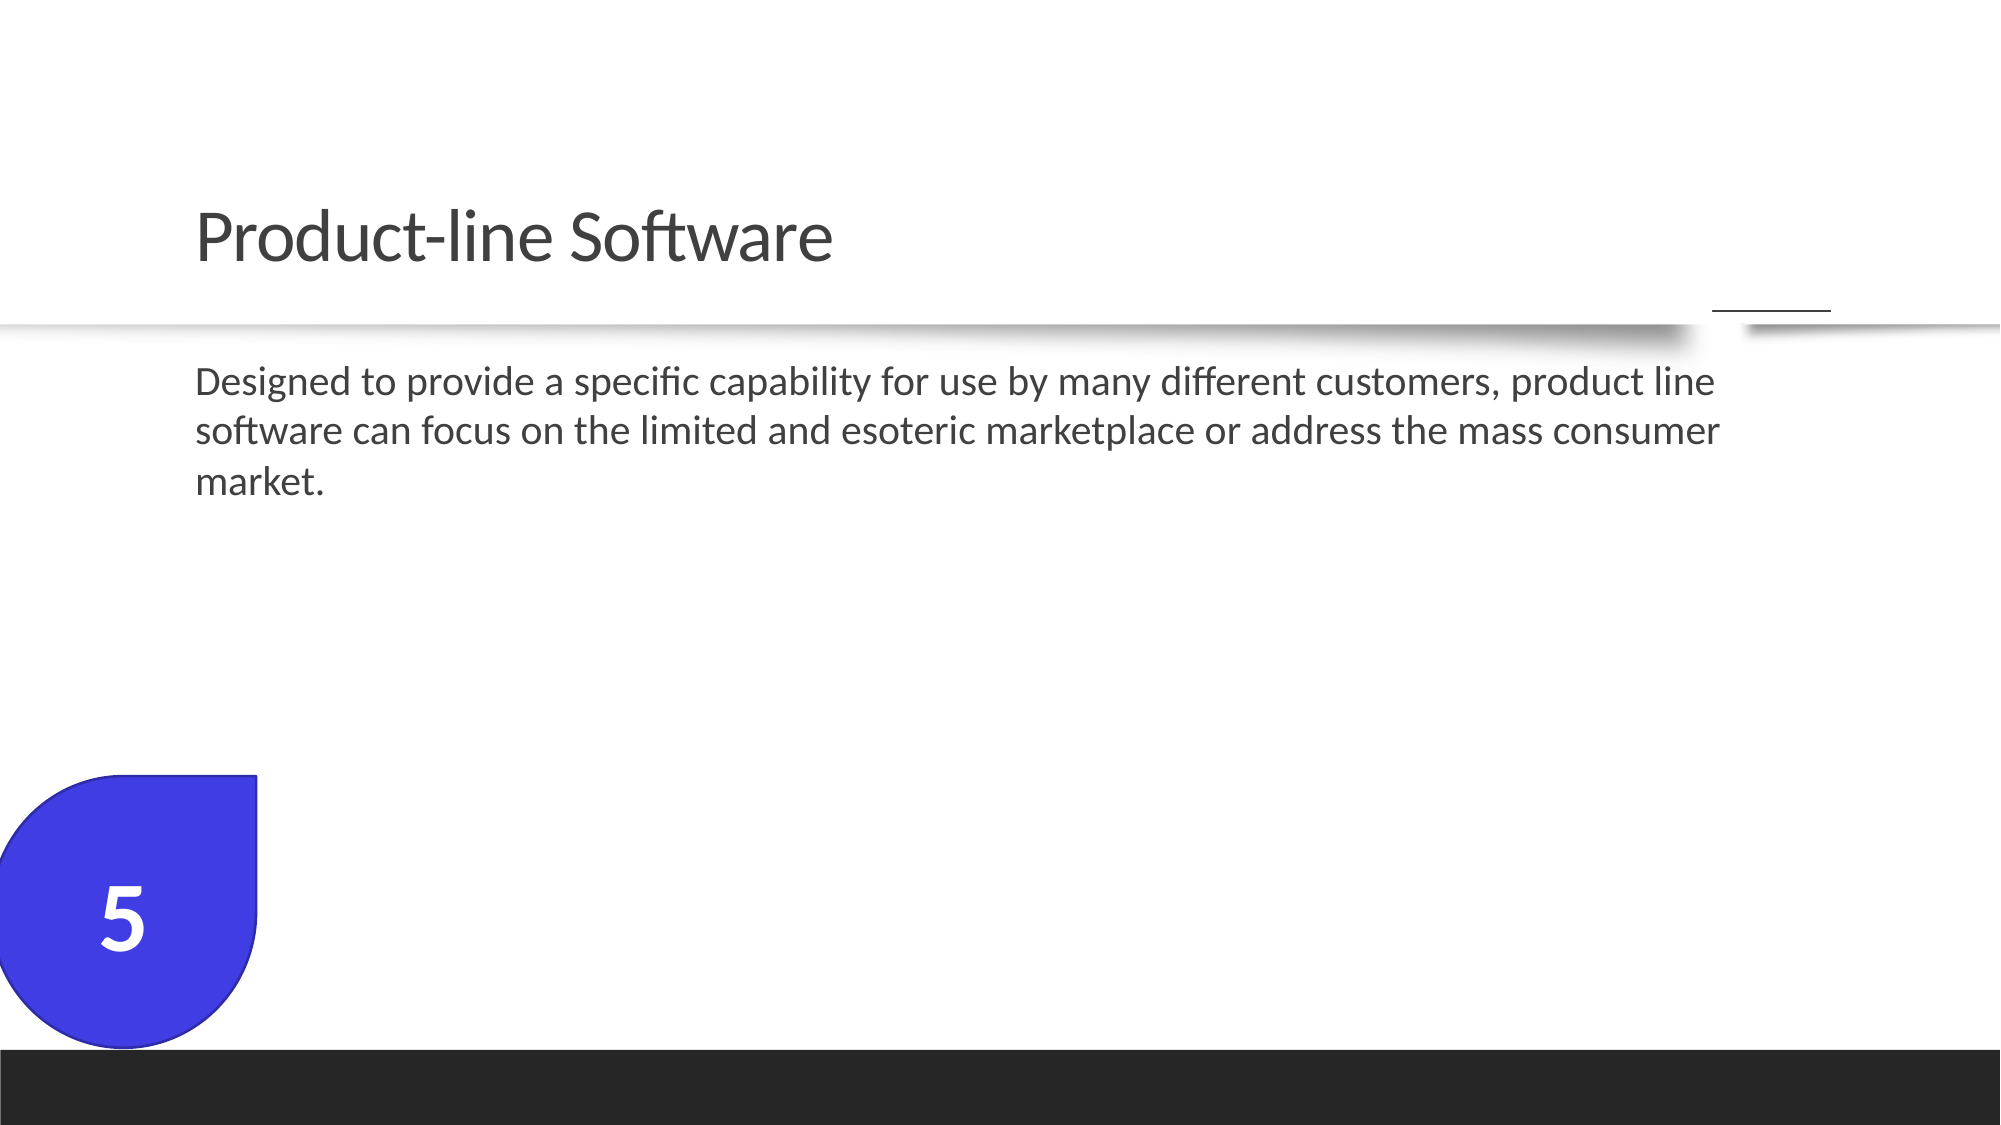

# Product-line Software
Designed to provide a specific capability for use by many different customers, product line software can focus on the limited and esoteric marketplace or address the mass consumer market.
5